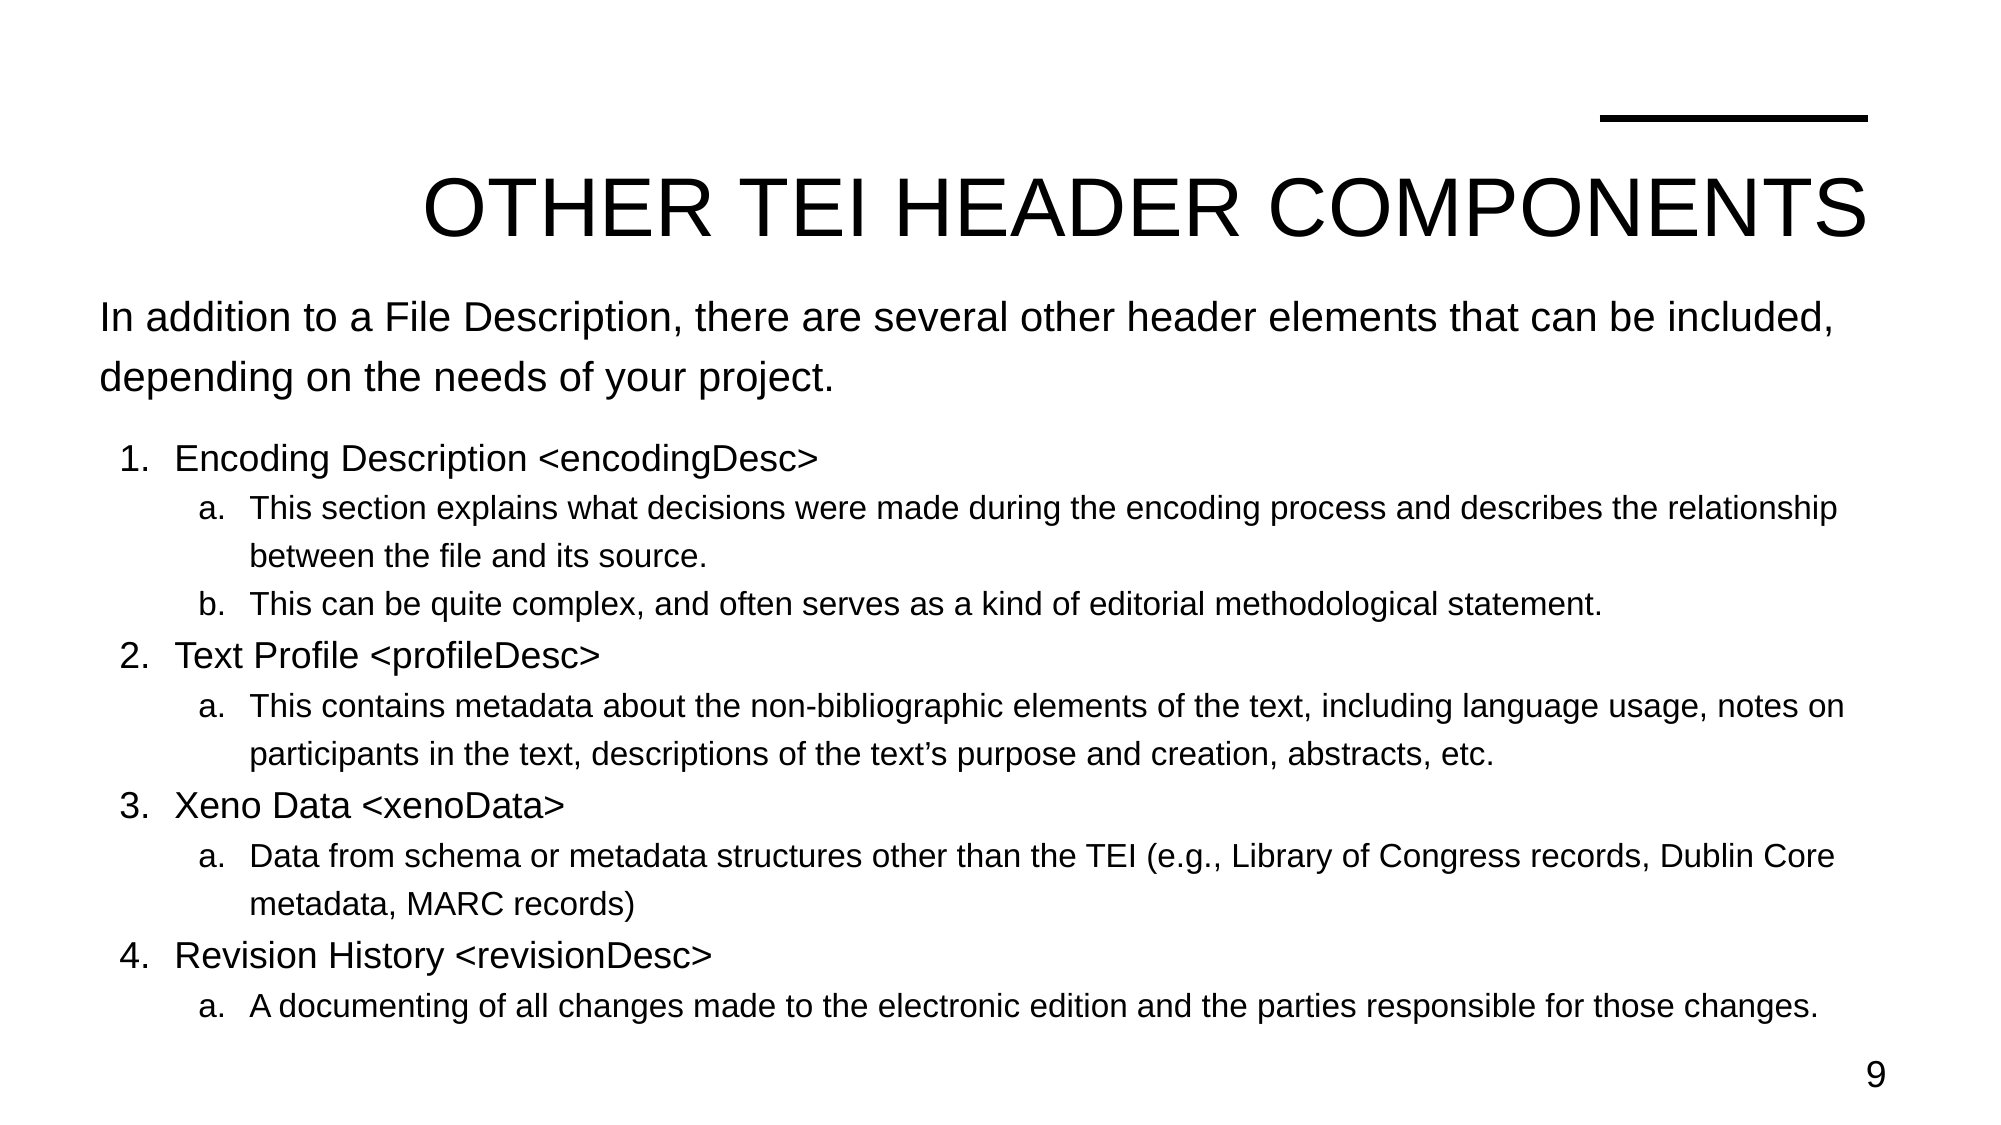

# Other TEI Header Components
In addition to a File Description, there are several other header elements that can be included, depending on the needs of your project.
Encoding Description <encodingDesc>
This section explains what decisions were made during the encoding process and describes the relationship between the file and its source.
This can be quite complex, and often serves as a kind of editorial methodological statement.
Text Profile <profileDesc>
This contains metadata about the non-bibliographic elements of the text, including language usage, notes on participants in the text, descriptions of the text’s purpose and creation, abstracts, etc.
Xeno Data <xenoData>
Data from schema or metadata structures other than the TEI (e.g., Library of Congress records, Dublin Core metadata, MARC records)
Revision History <revisionDesc>
A documenting of all changes made to the electronic edition and the parties responsible for those changes.
9